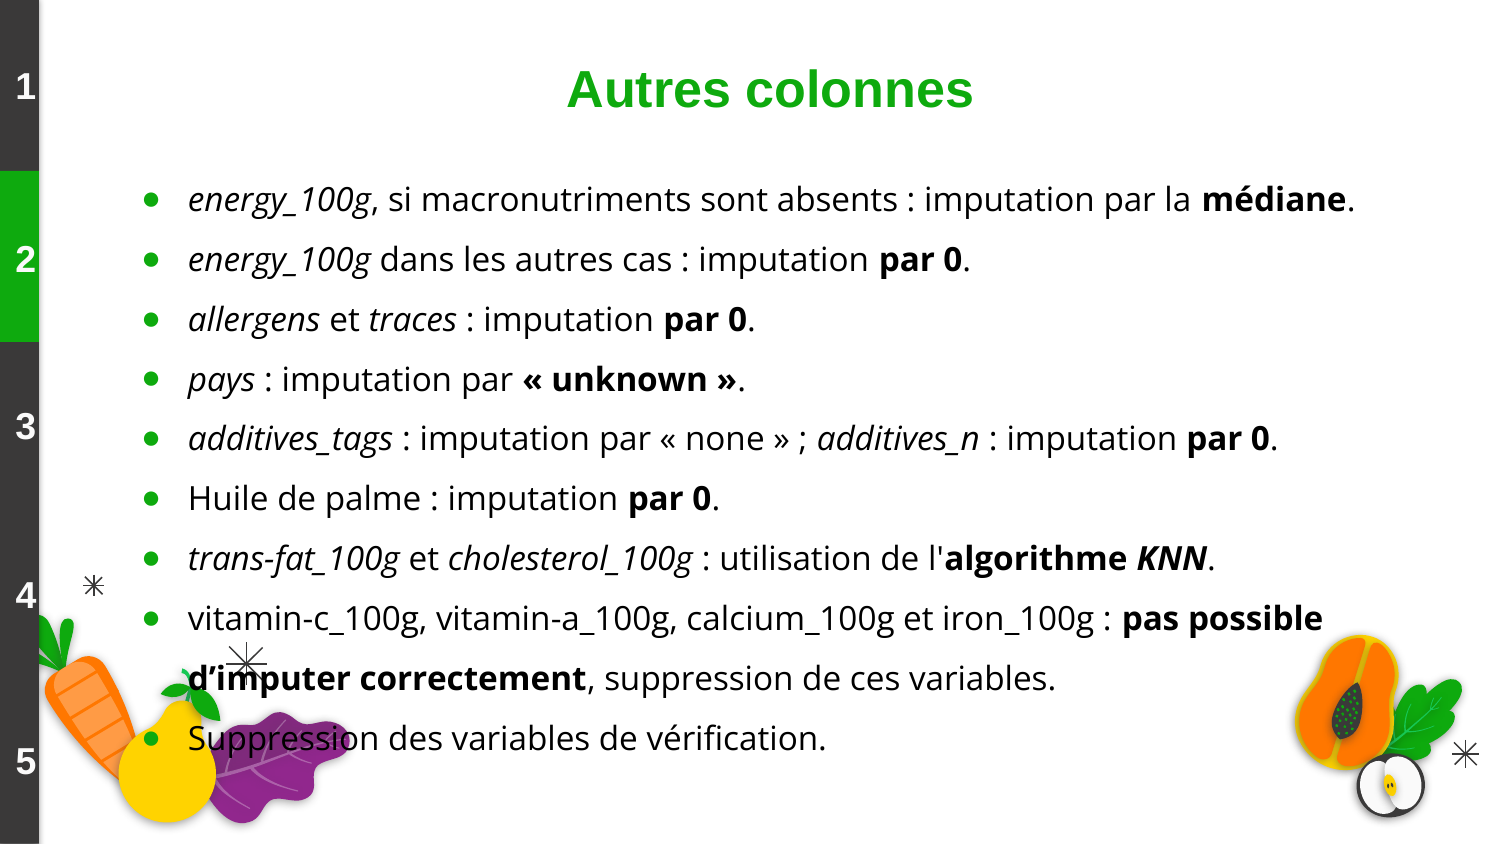

# Autres colonnes
1
energy_100g, si macronutriments sont absents : imputation par la médiane.
energy_100g dans les autres cas : imputation par 0.
allergens et traces : imputation par 0.
pays : imputation par « unknown ».
additives_tags : imputation par « none » ; additives_n : imputation par 0.
Huile de palme : imputation par 0.
trans-fat_100g et cholesterol_100g : utilisation de l'algorithme KNN.
vitamin-c_100g, vitamin-a_100g, calcium_100g et iron_100g : pas possible d’imputer correctement, suppression de ces variables.
Suppression des variables de vérification.

2
3
4

5